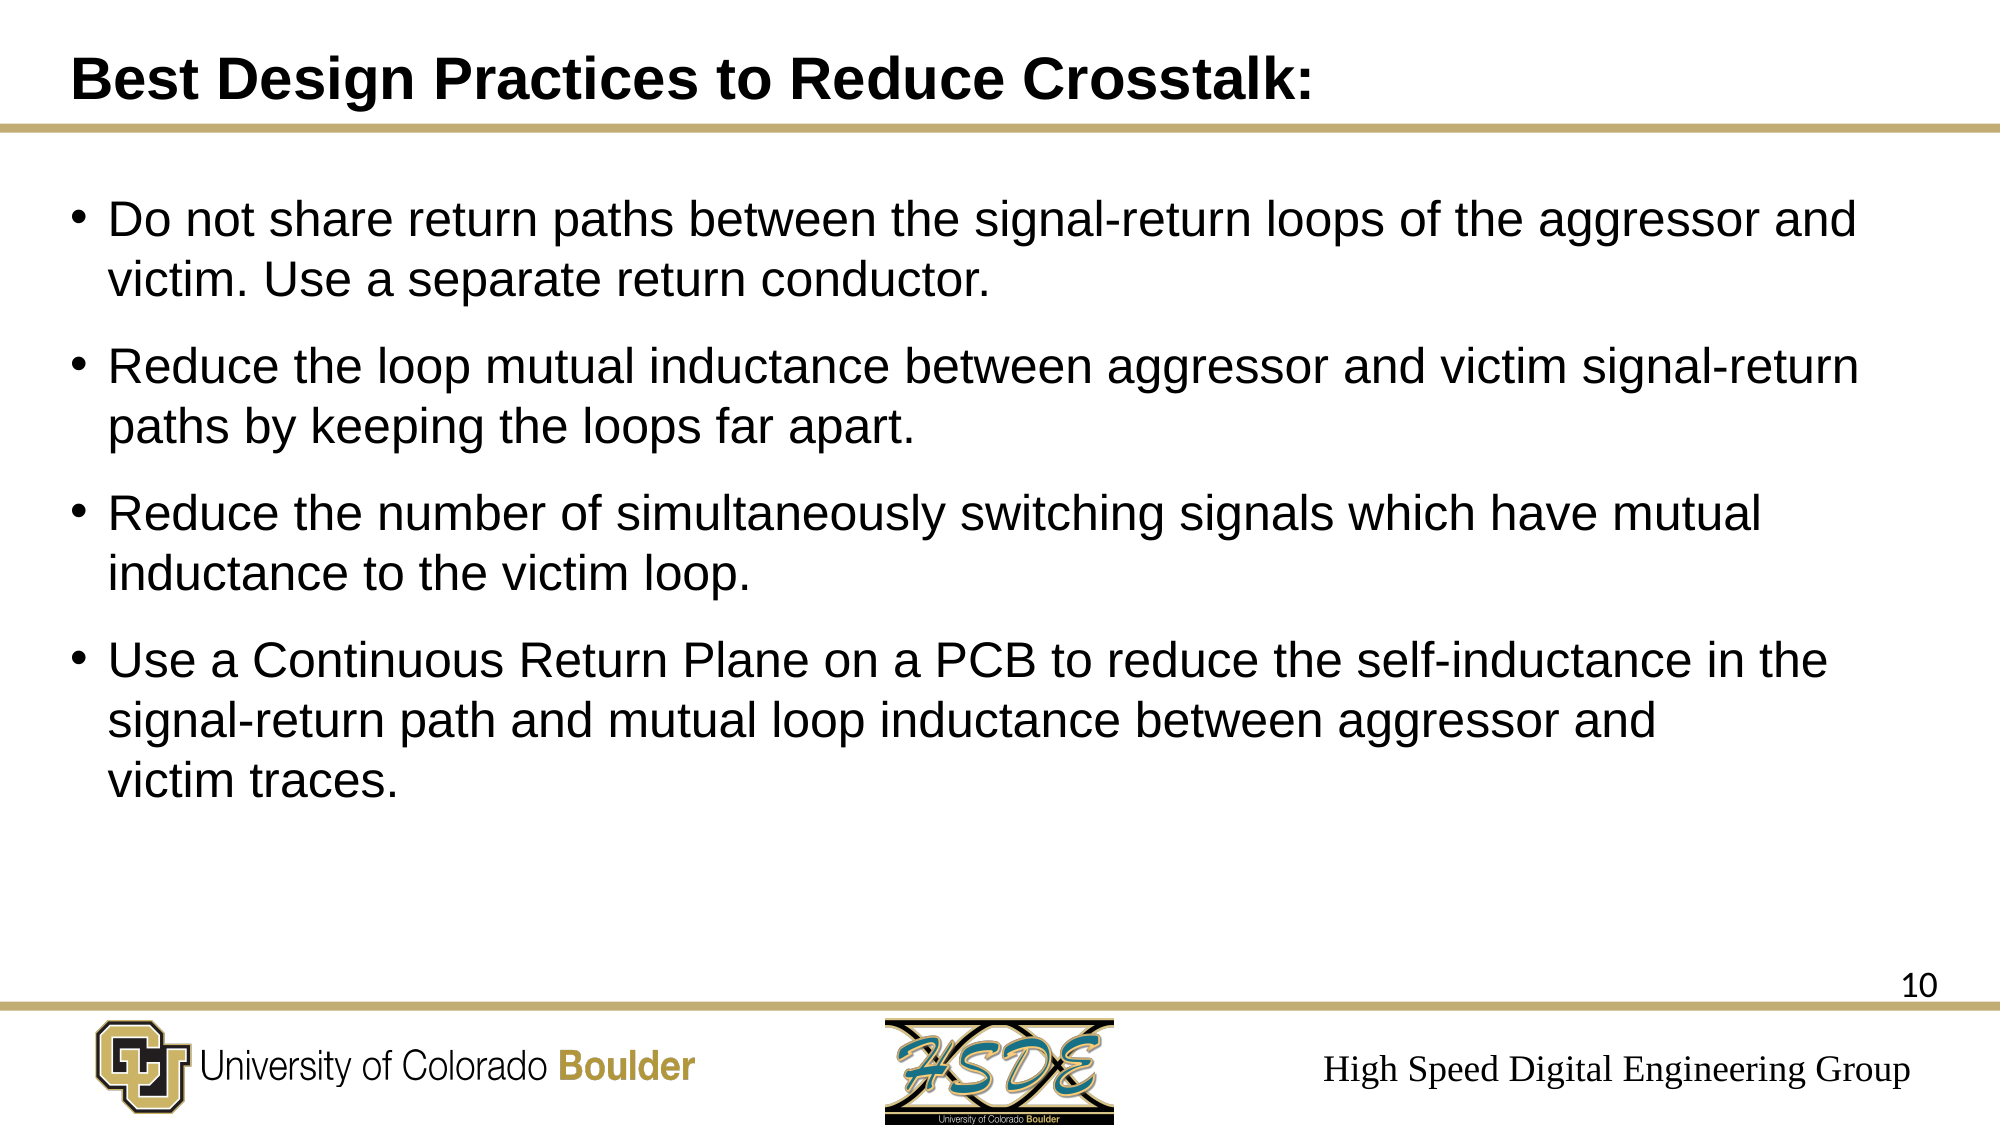

Best Design Practices to Reduce Crosstalk:
Do not share return paths between the signal-return loops of the aggressor and victim. Use a separate return conductor.
Reduce the loop mutual inductance between aggressor and victim signal-return paths by keeping the loops far apart.
Reduce the number of simultaneously switching signals which have mutual inductance to the victim loop.
Use a Continuous Return Plane on a PCB to reduce the self-inductance in the signal-return path and mutual loop inductance between aggressor and victim traces.

10